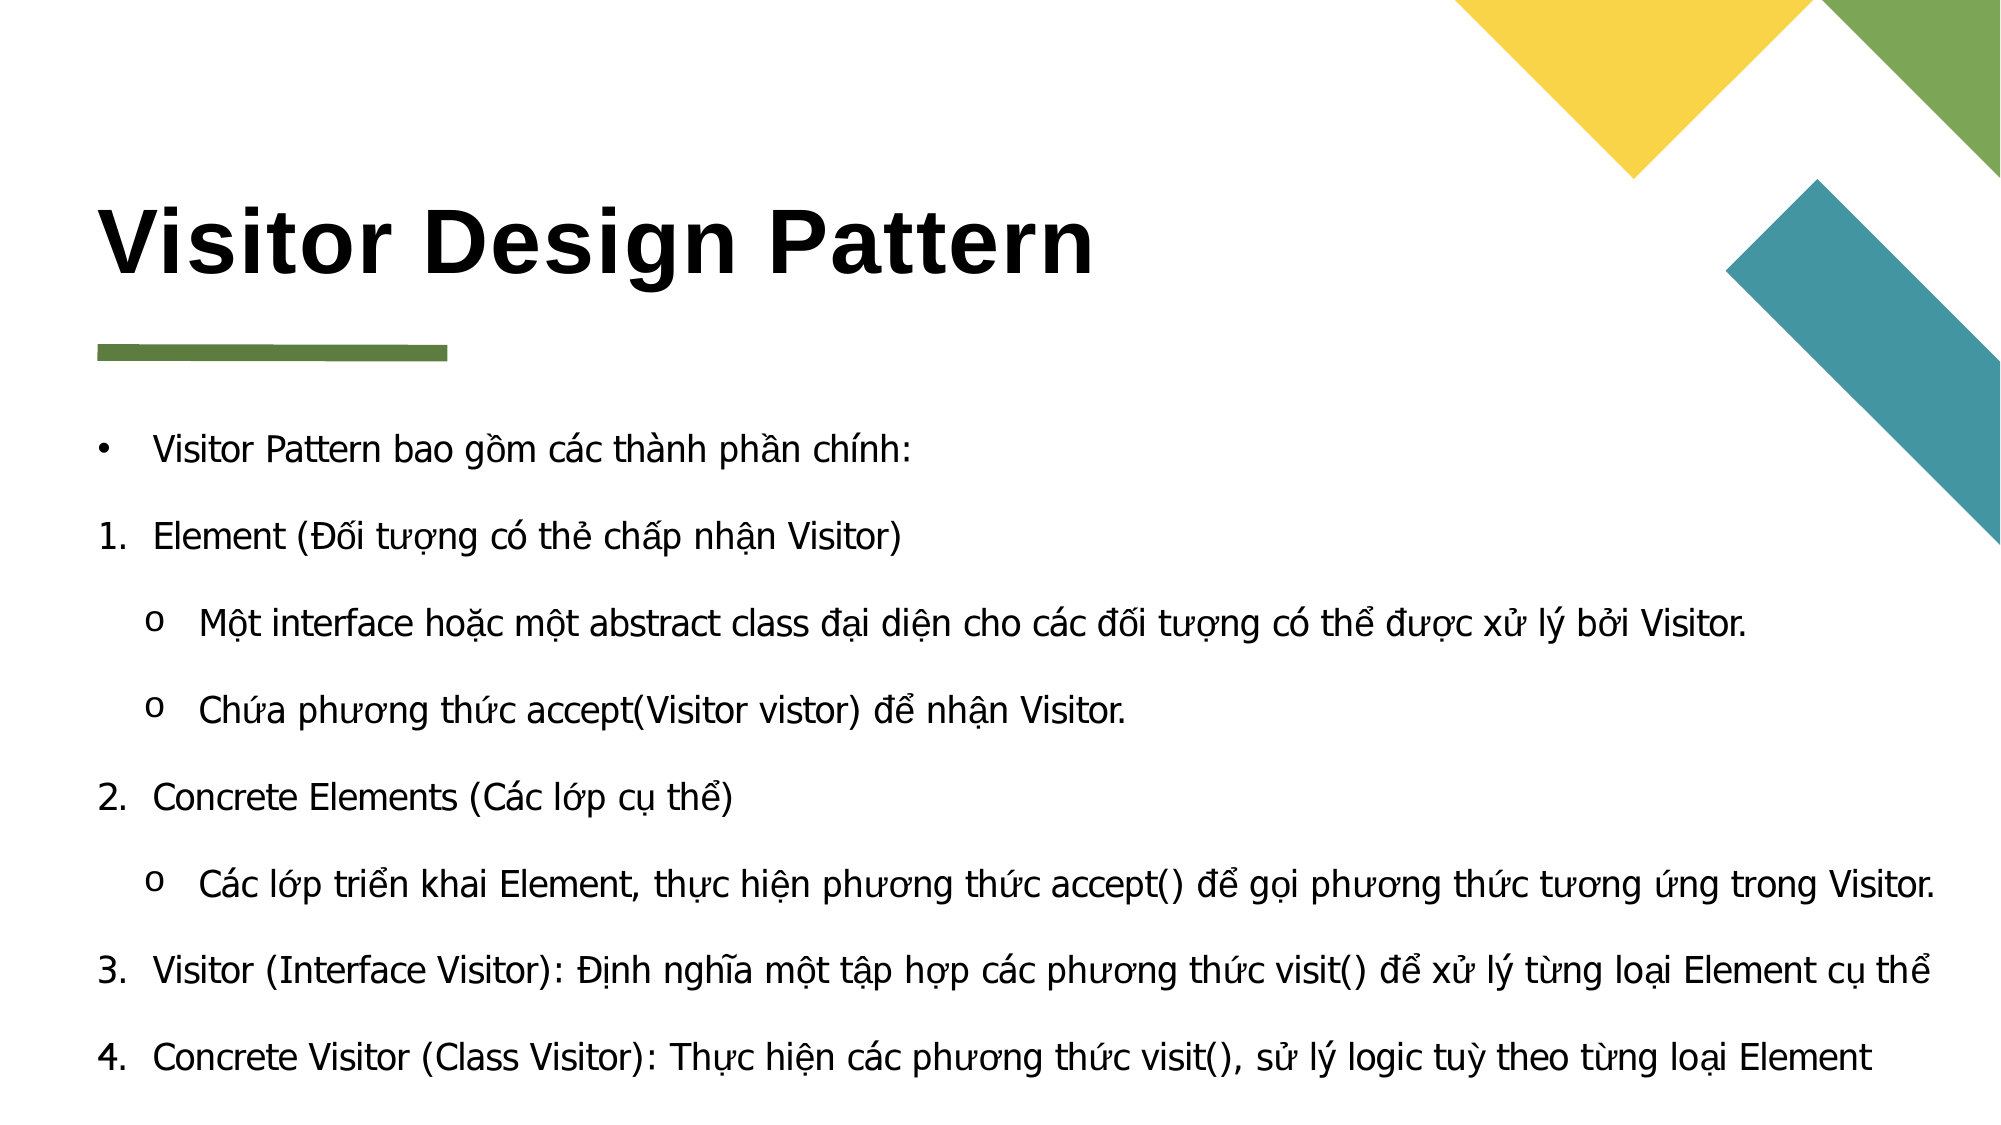

# Visitor Design Pattern
Visitor Pattern bao gồm các thành phần chính:
Element (Đối tượng có thẻ chấp nhận Visitor)
Một interface hoặc một abstract class đại diện cho các đối tượng có thể được xử lý bởi Visitor.
Chứa phương thức accept(Visitor vistor) để nhận Visitor.
Concrete Elements (Các lớp cụ thể)
Các lớp triển khai Element, thực hiện phương thức accept() để gọi phương thức tương ứng trong Visitor.
Visitor (Interface Visitor): Định nghĩa một tập hợp các phương thức visit() để xử lý từng loại Element cụ thể
Concrete Visitor (Class Visitor): Thực hiện các phương thức visit(), sử lý logic tuỳ theo từng loại Element